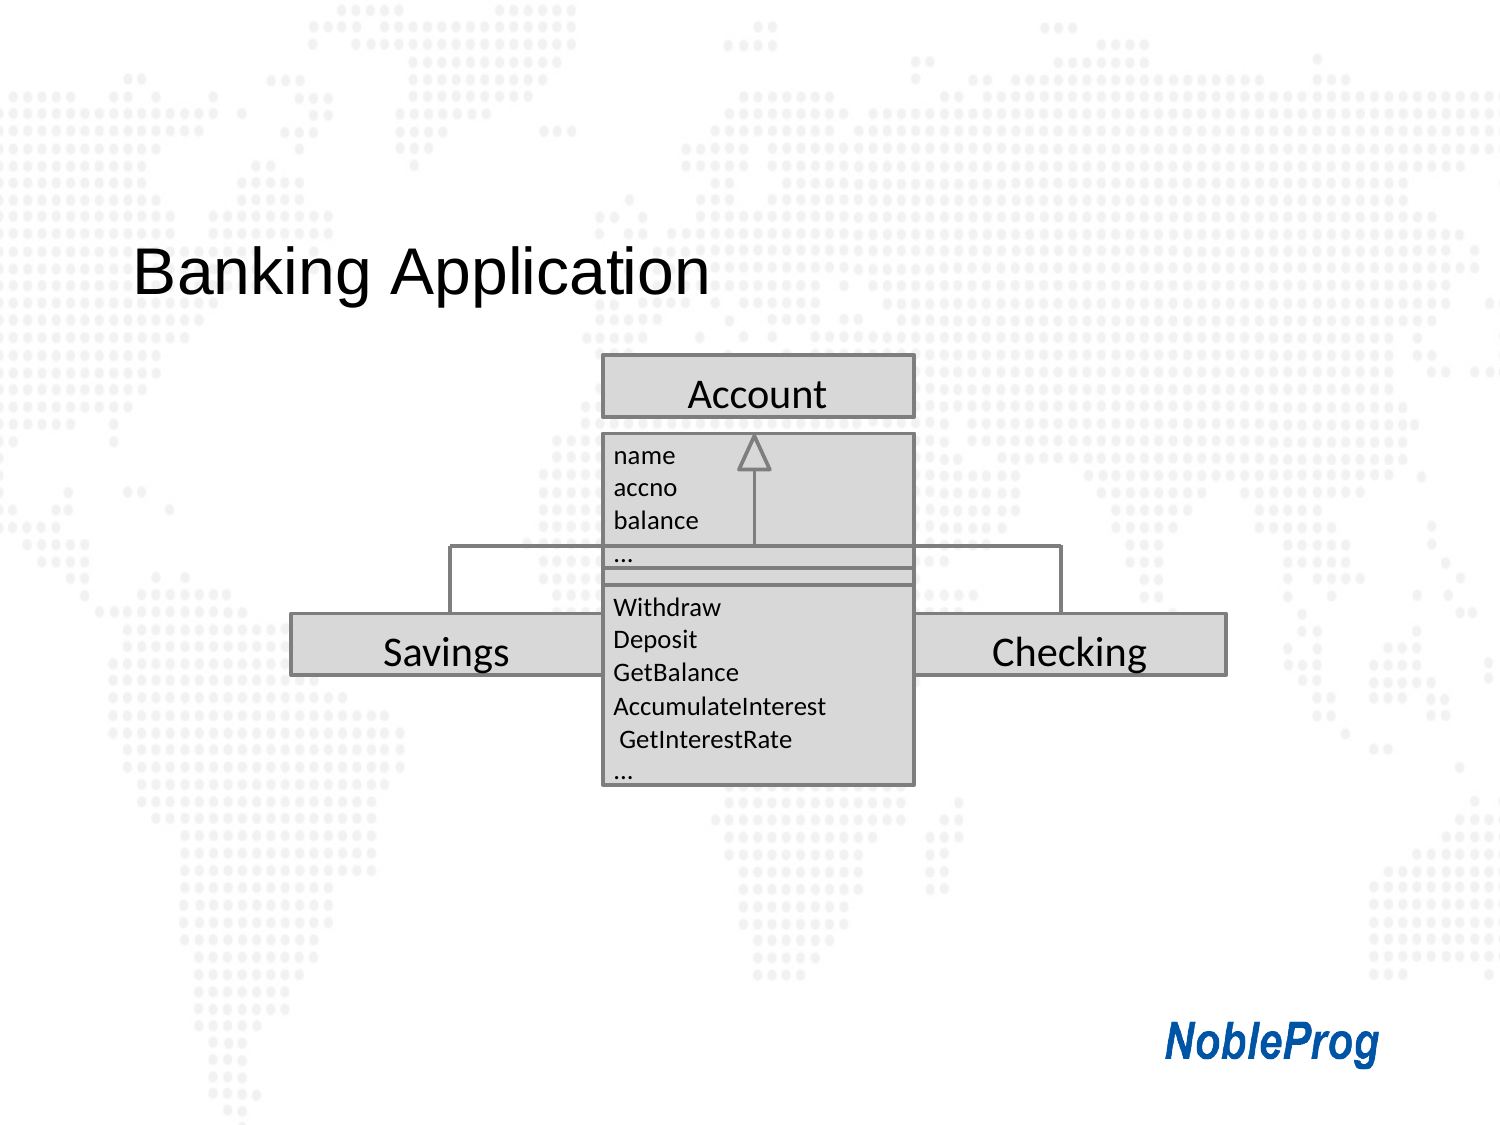

# Banking Application
Account

name  accno  balance

...
Withdraw  Deposit  GetBalance
AccumulateInterest  GetInterestRate
...
Savings
Checking